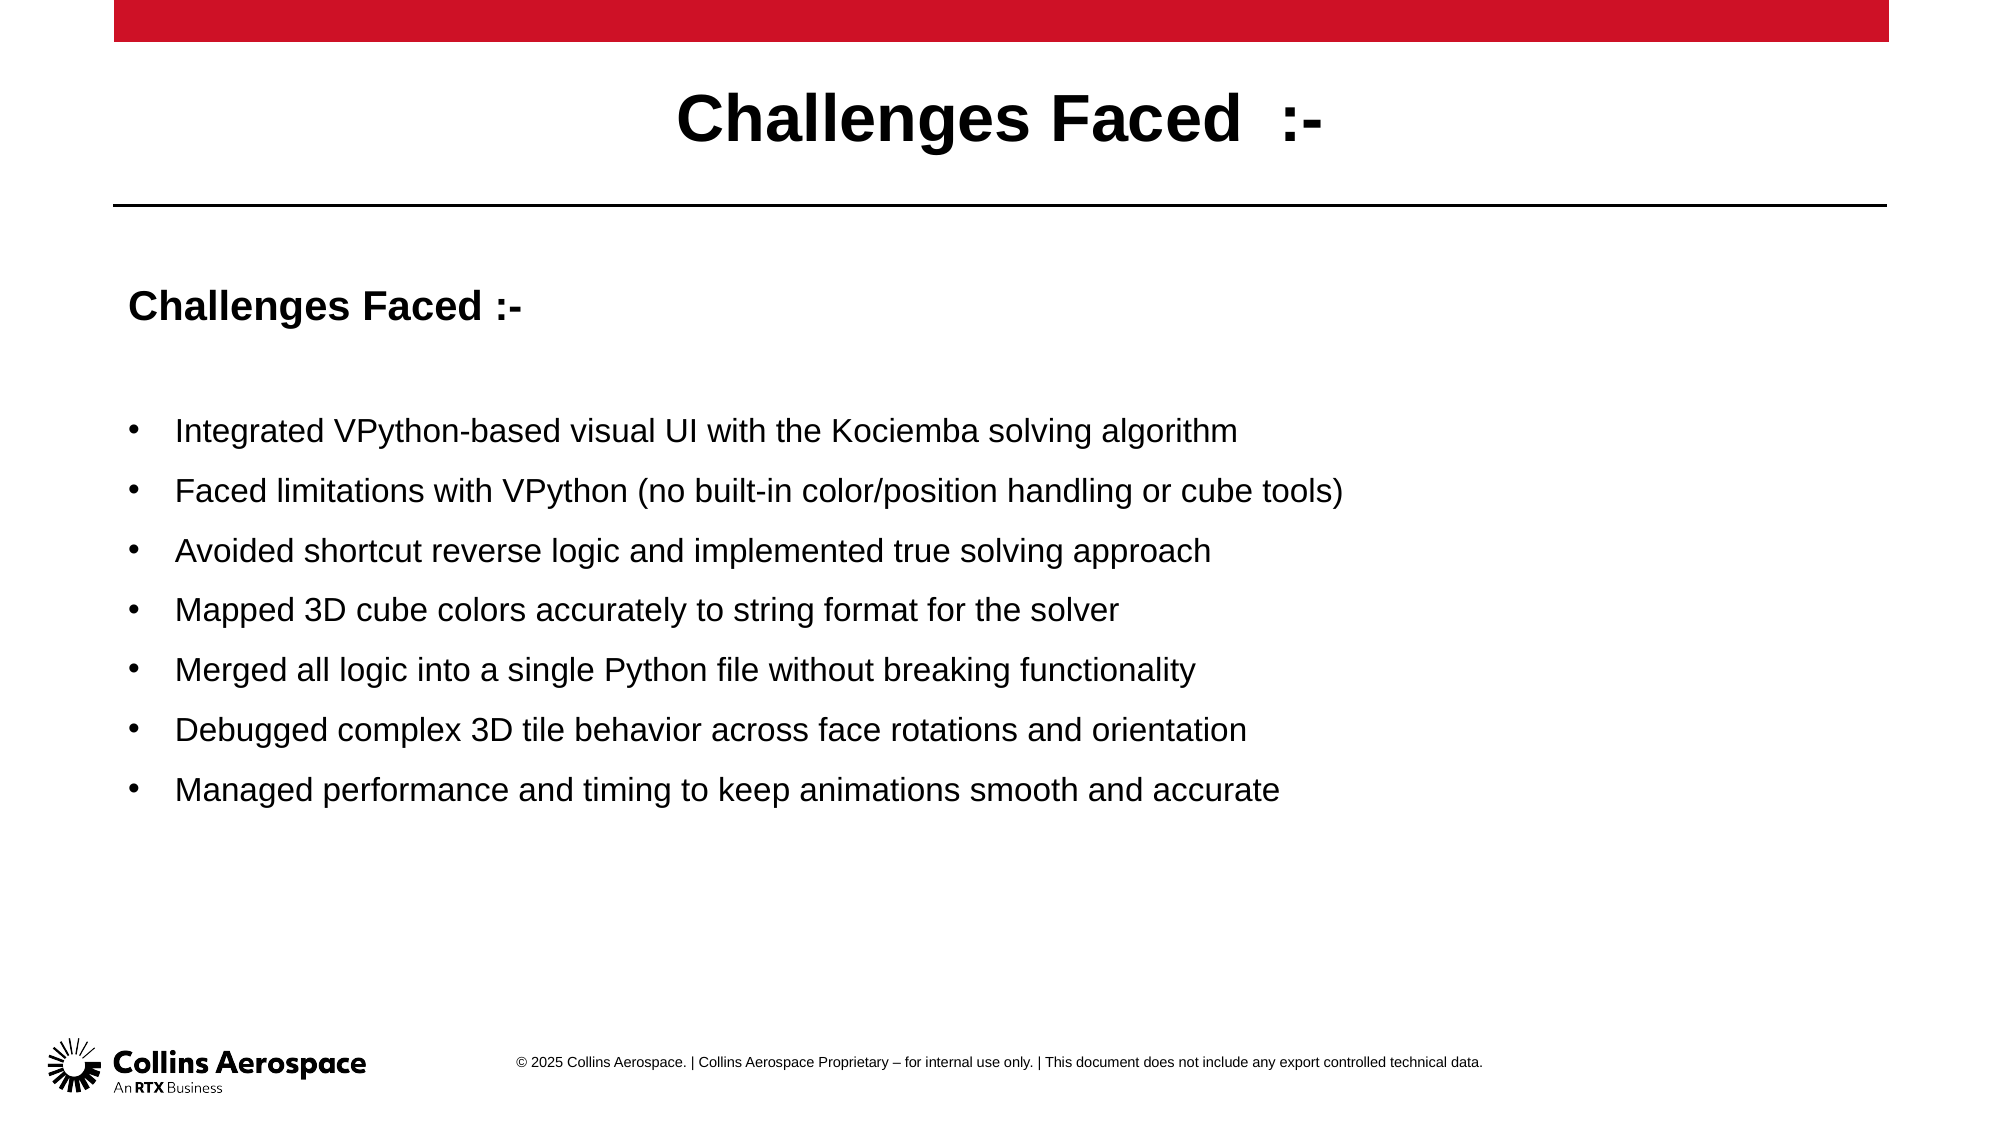

# Challenges Faced  :-
Challenges Faced :-

Integrated VPython-based visual UI with the Kociemba solving algorithm
Faced limitations with VPython (no built-in color/position handling or cube tools)
Avoided shortcut reverse logic and implemented true solving approach
Mapped 3D cube colors accurately to string format for the solver
Merged all logic into a single Python file without breaking functionality
Debugged complex 3D tile behavior across face rotations and orientation
Managed performance and timing to keep animations smooth and accurate

© 2025 Collins Aerospace. | Collins Aerospace Proprietary – for internal use only. | This document does not include any export controlled technical data.